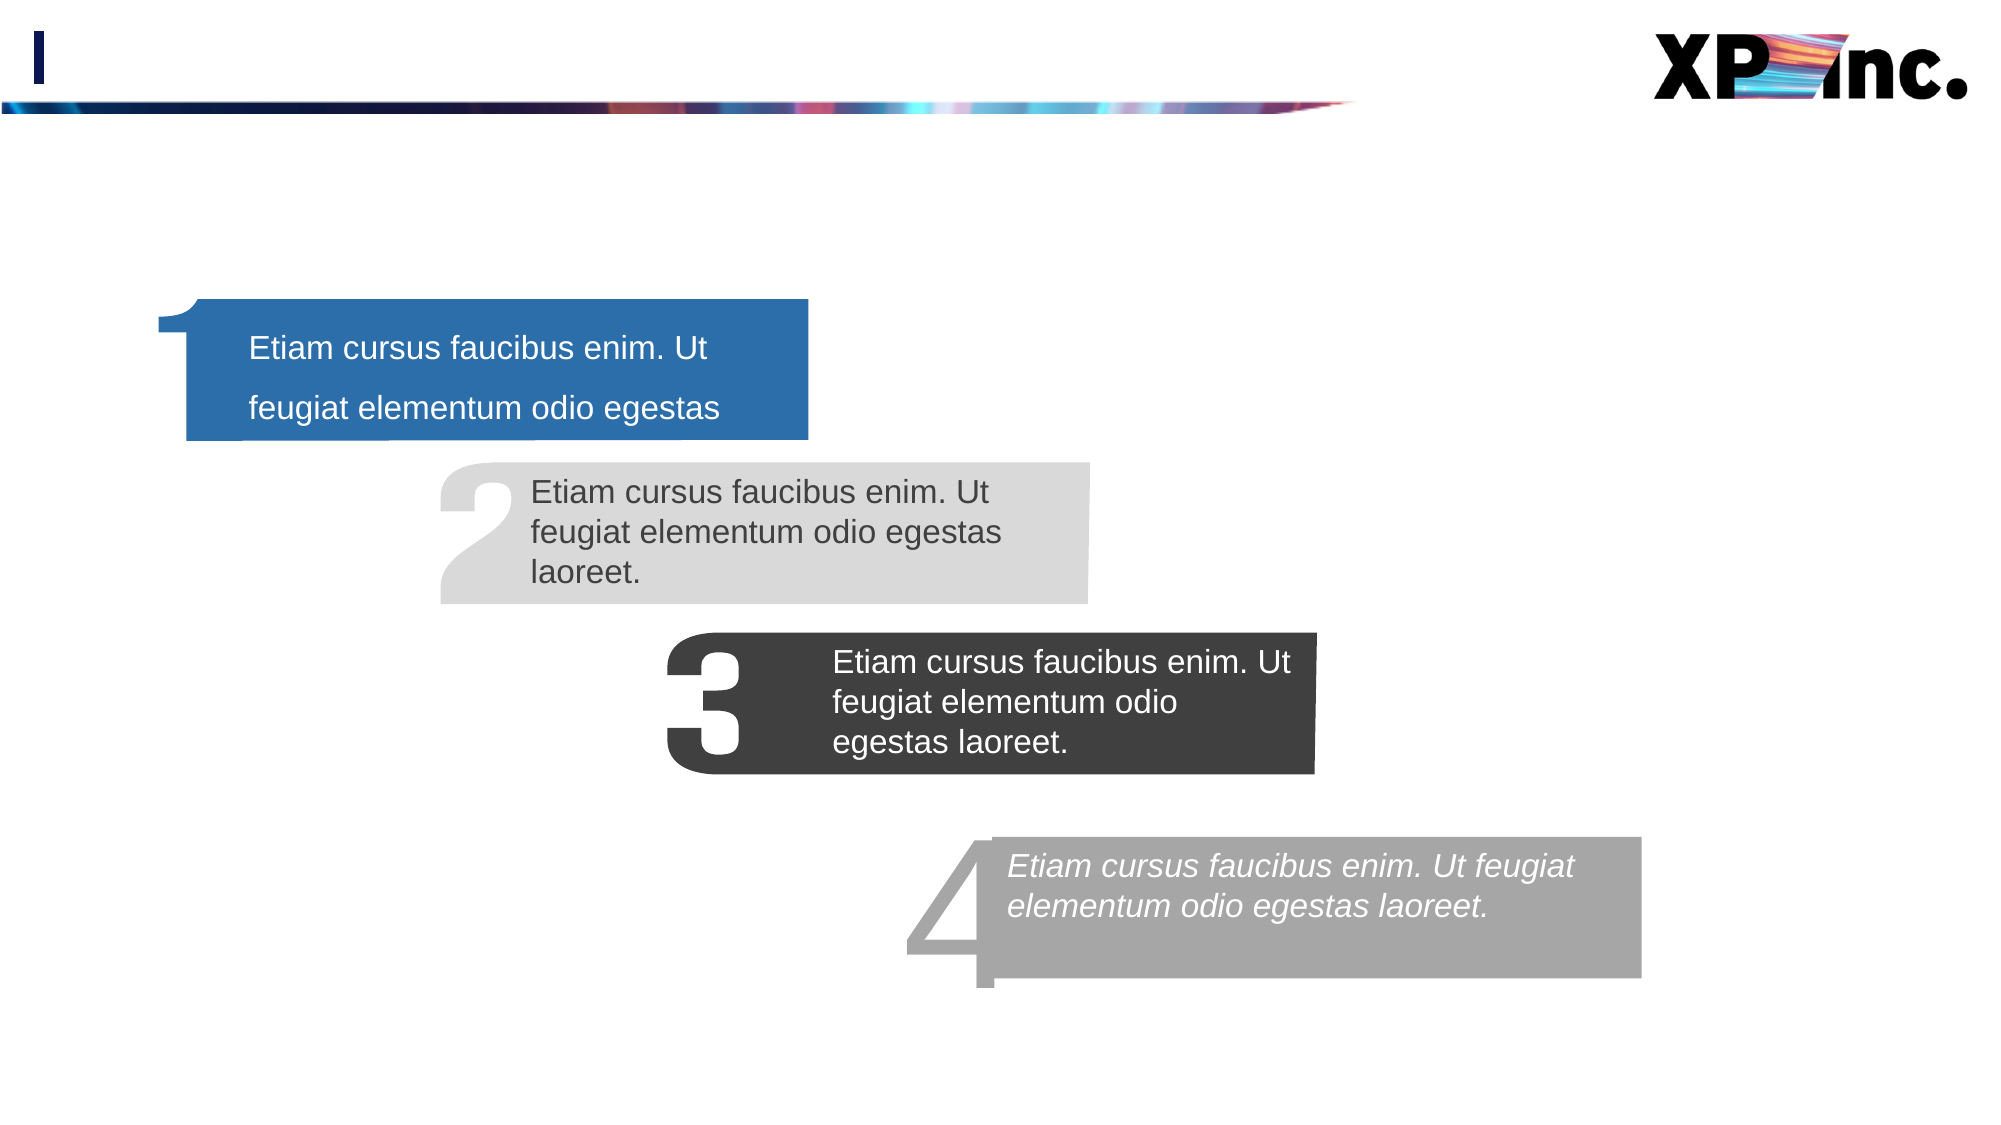

#

Etiam cursus faucibus enim. Ut feugiat elementum odio egestas laoreet.
Etiam cursus faucibus enim. Ut feugiat elementum odio egestas laoreet.
Etiam cursus faucibus enim. Ut feugiat elementum odio egestas laoreet.
4
Etiam cursus faucibus enim. Ut feugiat elementum odio egestas laoreet.